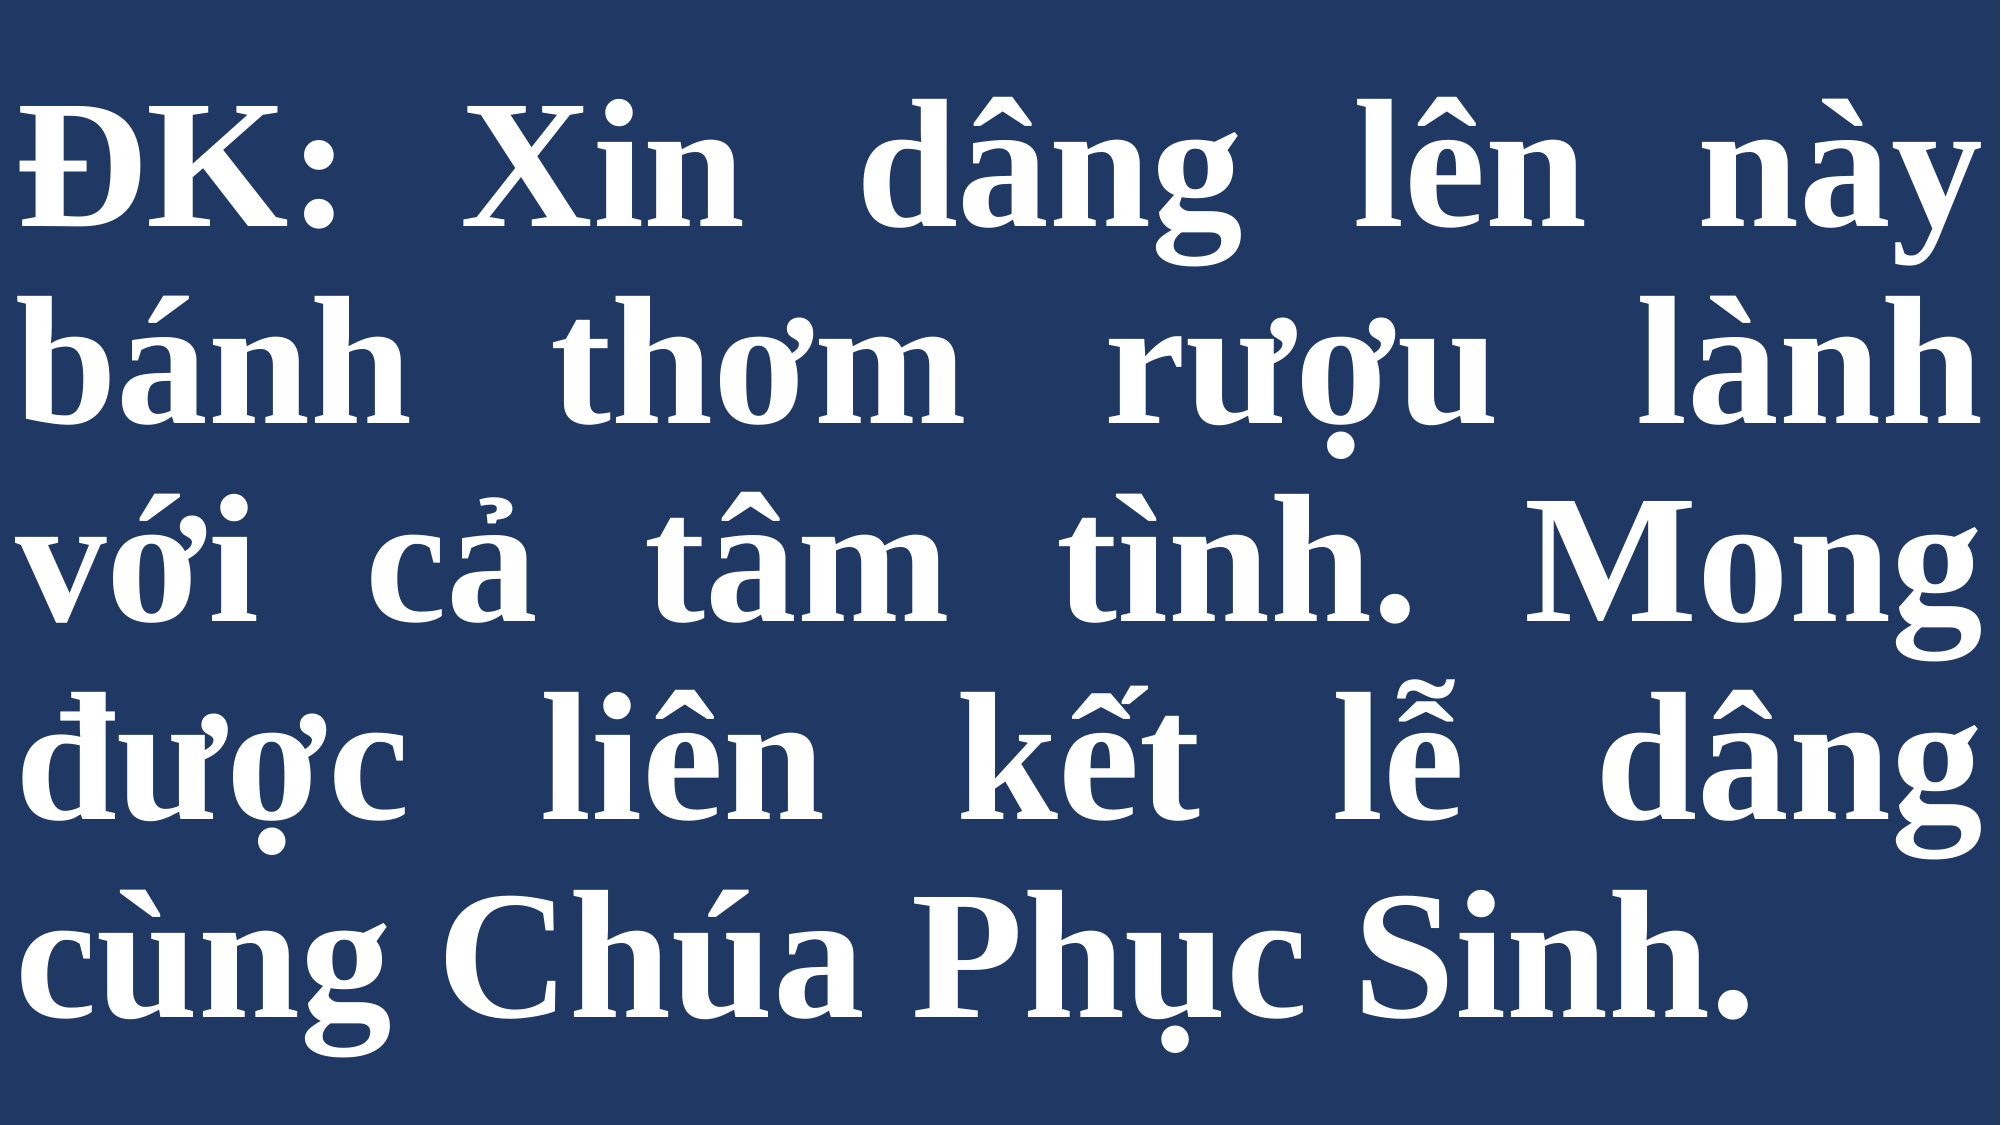

# ĐK: Xin dâng lên này bánh thơm rượu lành với cả tâm tình. Mong được liên kết lễ dâng cùng Chúa Phục Sinh.